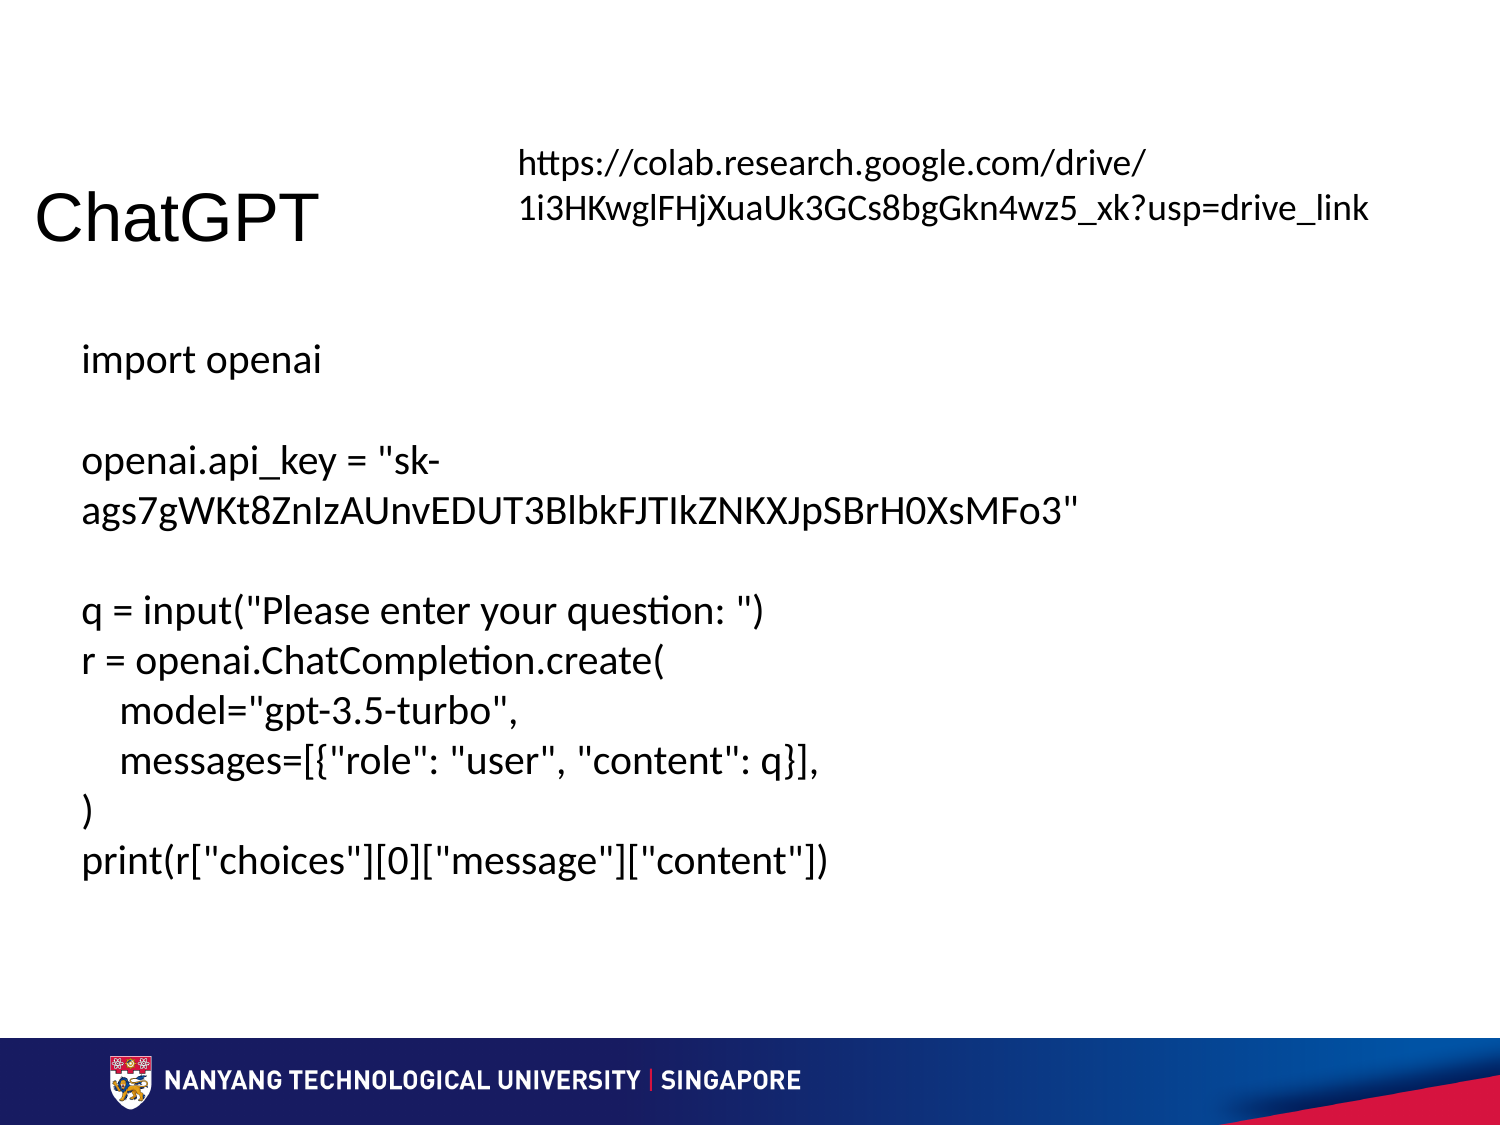

https://colab.research.google.com/drive/1i3HKwglFHjXuaUk3GCs8bgGkn4wz5_xk?usp=drive_link
# ChatGPT
import openai

openai.api_key = "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"

q = input("Please enter your question: ")
r = openai.ChatCompletion.create(
    model="gpt-3.5-turbo",
    messages=[{"role": "user", "content": q}],
)
print(r["choices"][0]["message"]["content"])